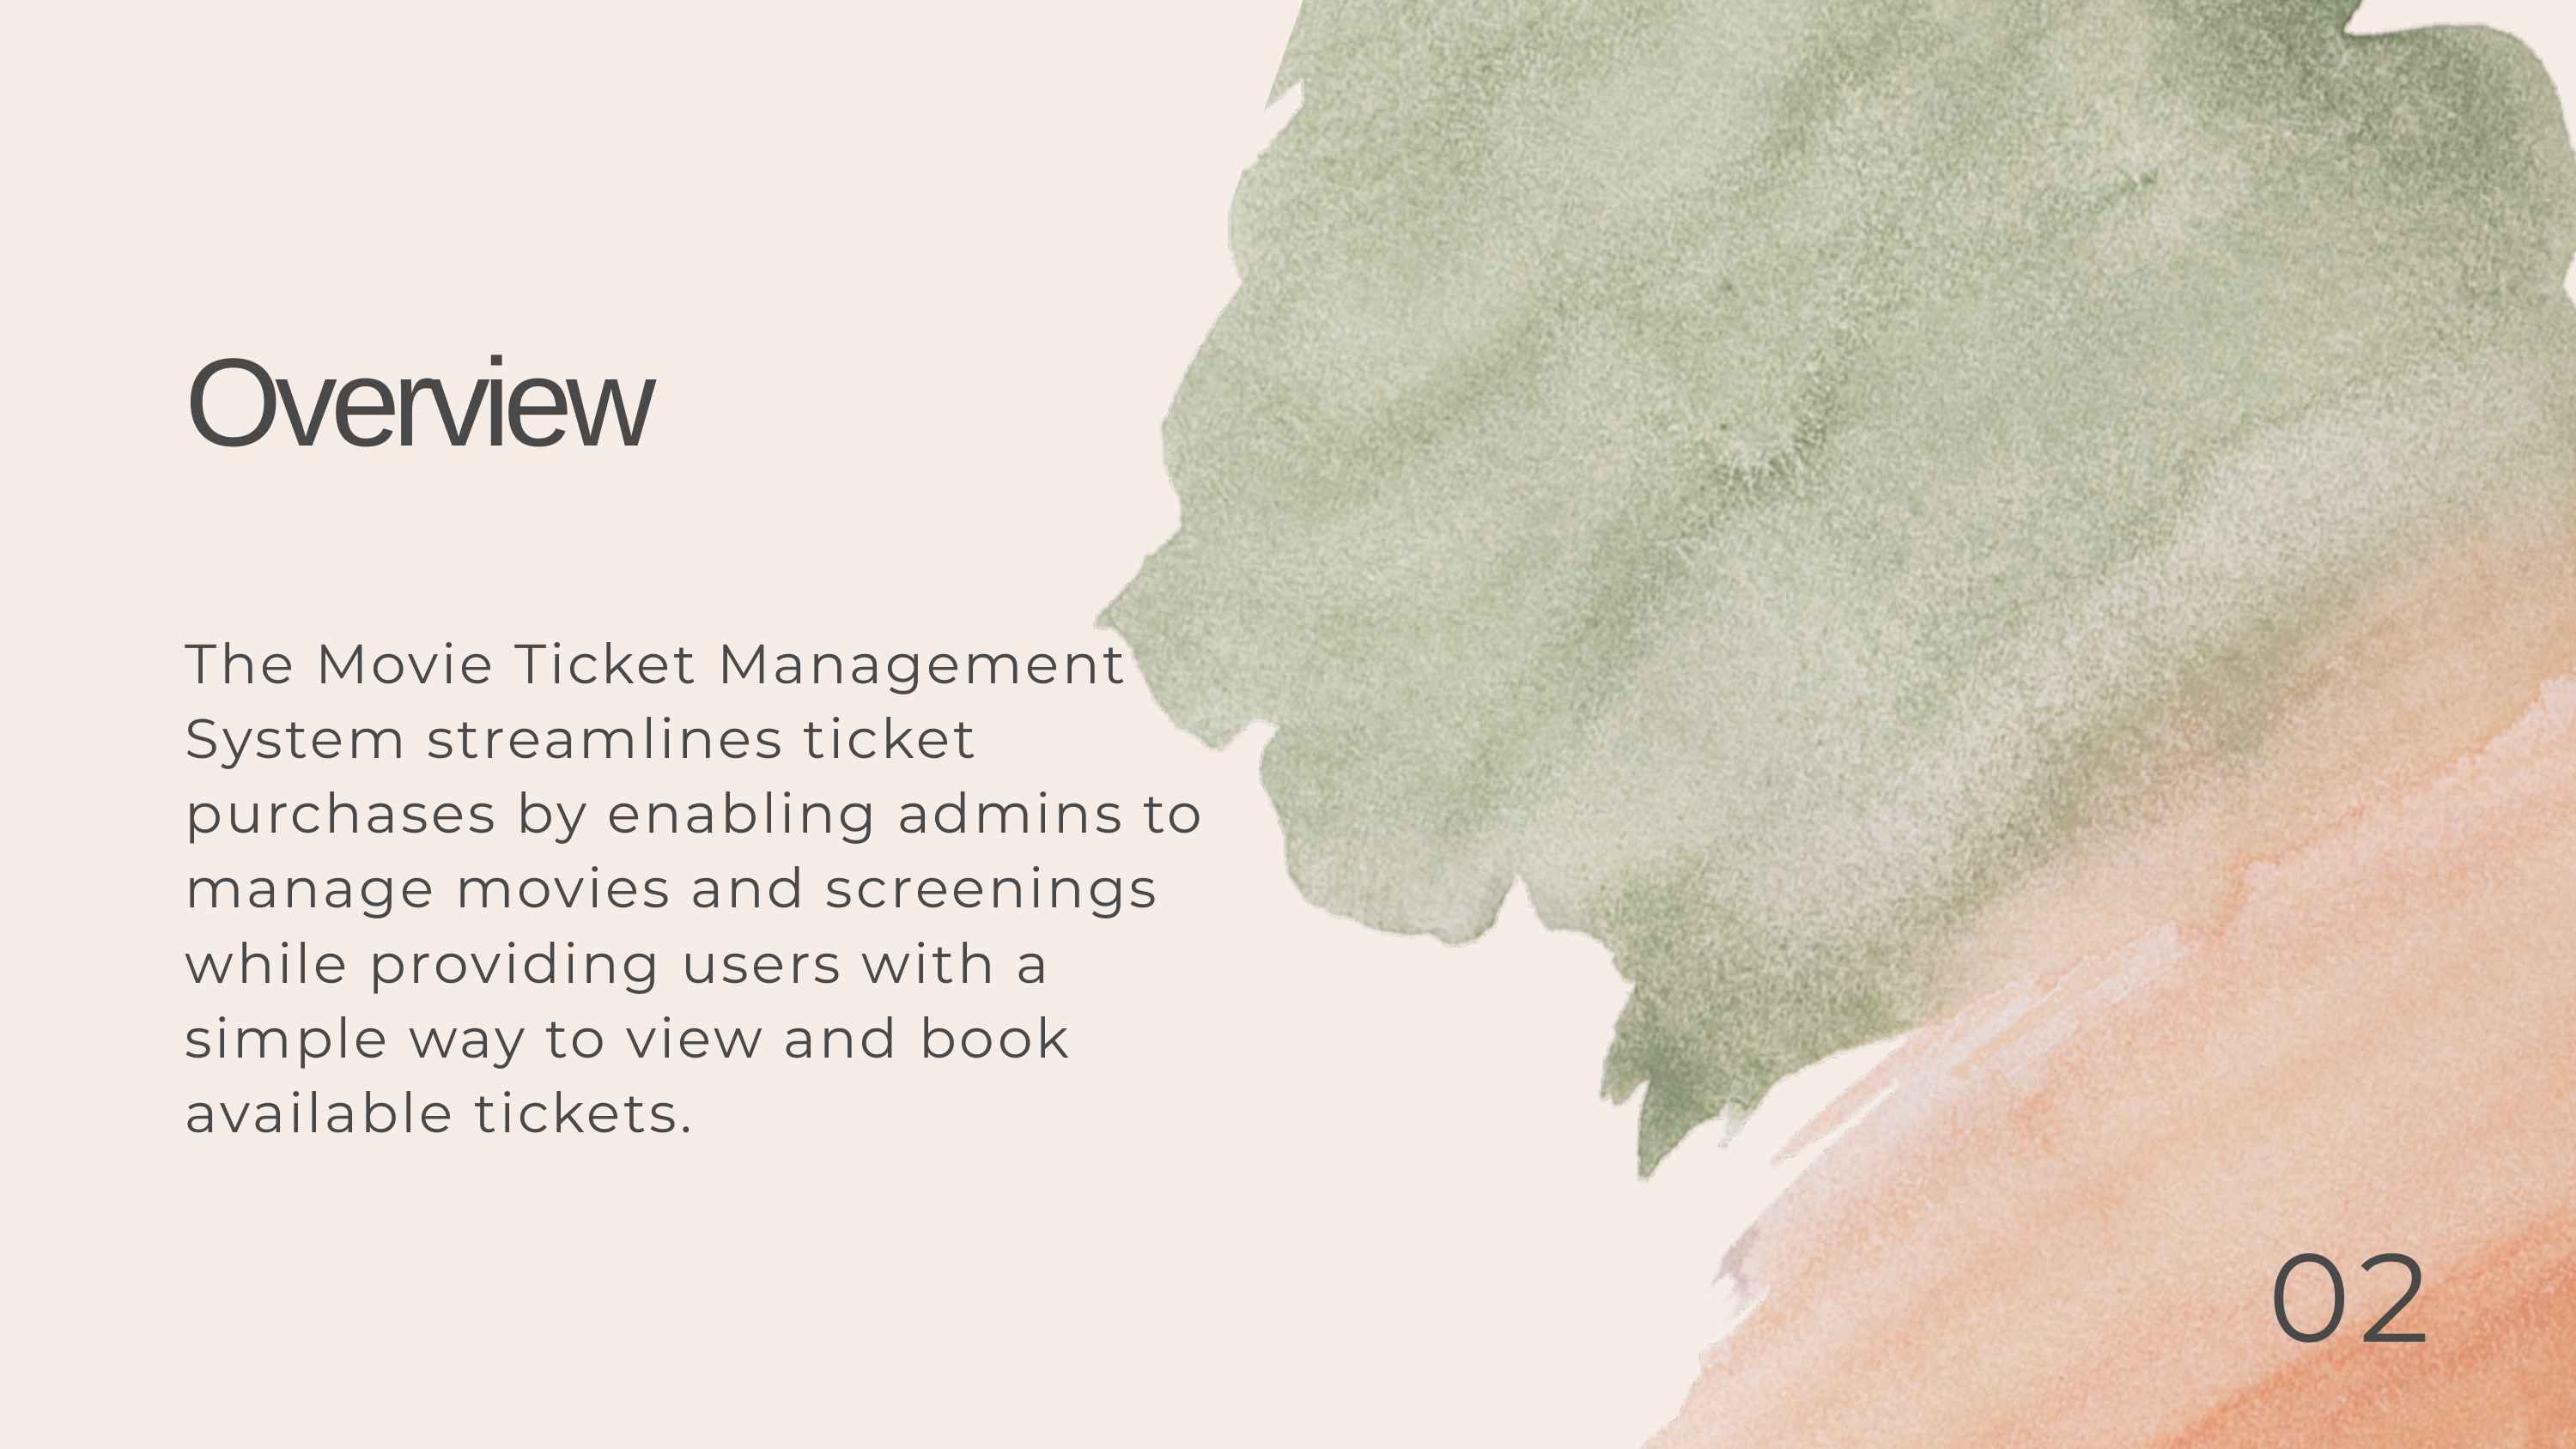

Overview
The Movie Ticket Management System streamlines ticket purchases by enabling admins to manage movies and screenings while providing users with a simple way to view and book available tickets.
02